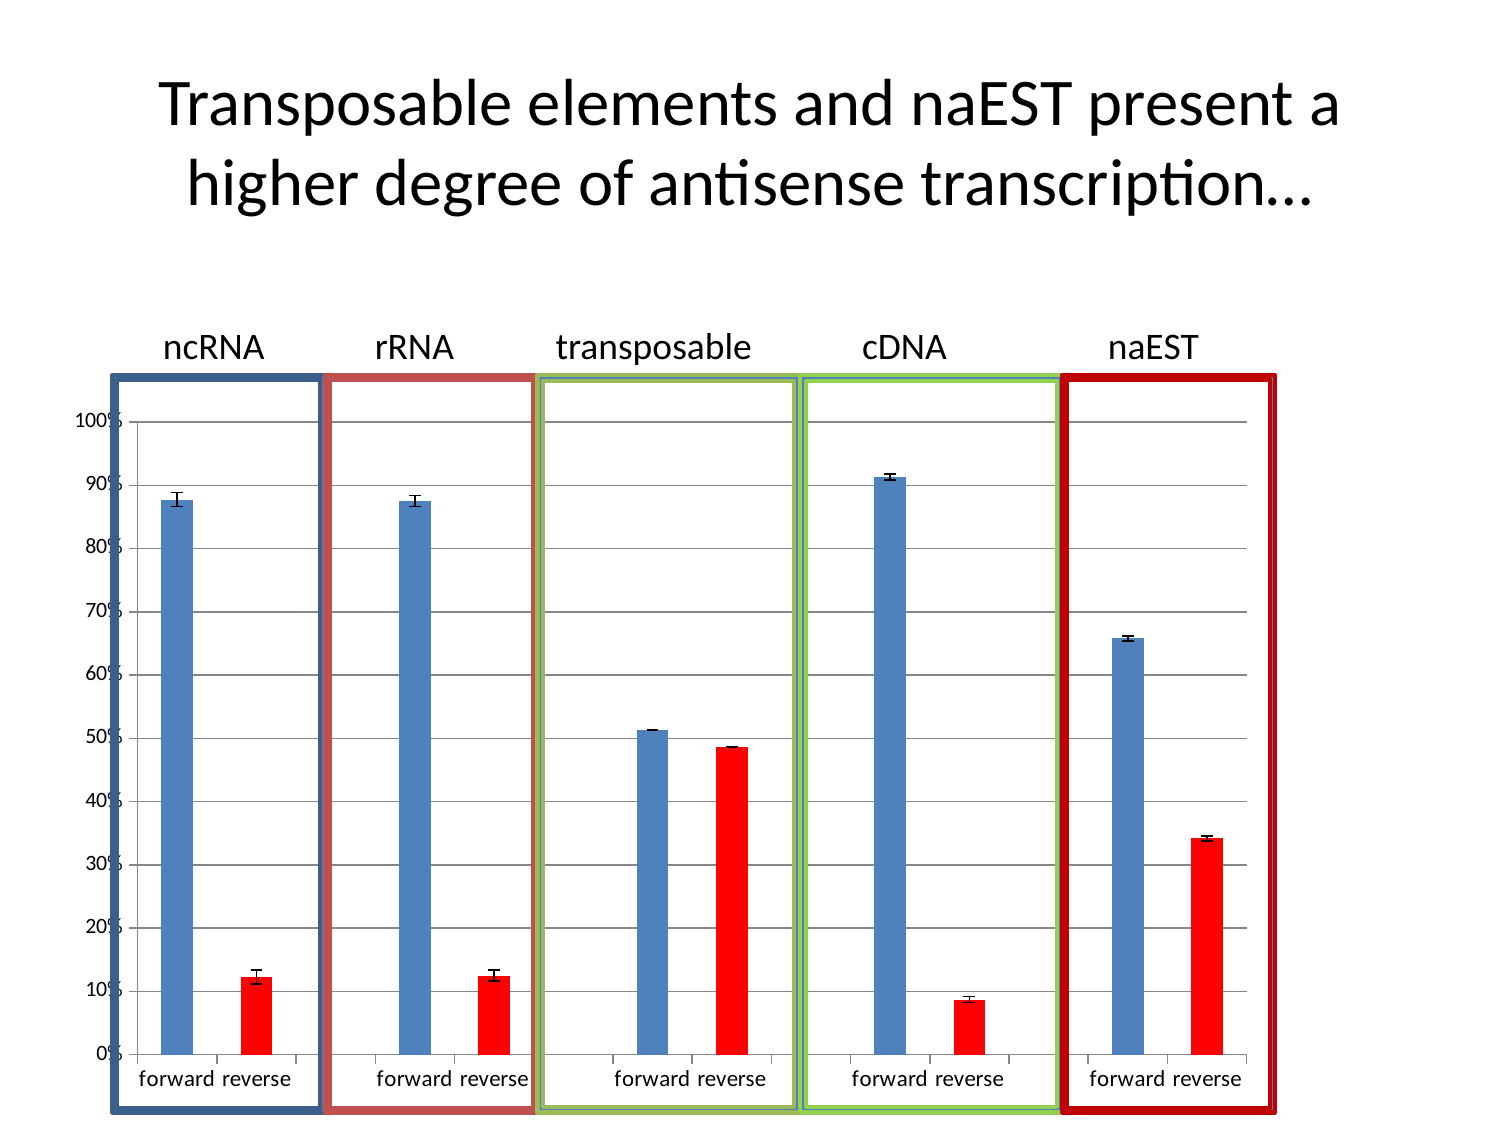

# Transposable elements and naEST present a higher degree of antisense transcription…
ncRNA             rRNA            transposable             cDNA                   naEST

### Chart

| Category | WT |
|---|---|
| forward | 0.8773666666666667 |
| reverse | 0.12263333333333333 |
|  | None |
| forward | 0.8749333333333333 |
| reverse | 0.12506666666666666 |
|  | None |
| forward | 0.5135666666666666 |
| reverse | 0.4864333333333333 |
|  | None |
| forward | 0.9131 |
| reverse | 0.08689999999999999 |
|  | None |
| forward | 0.6581666666666667 |
| reverse | 0.3418333333333334 |